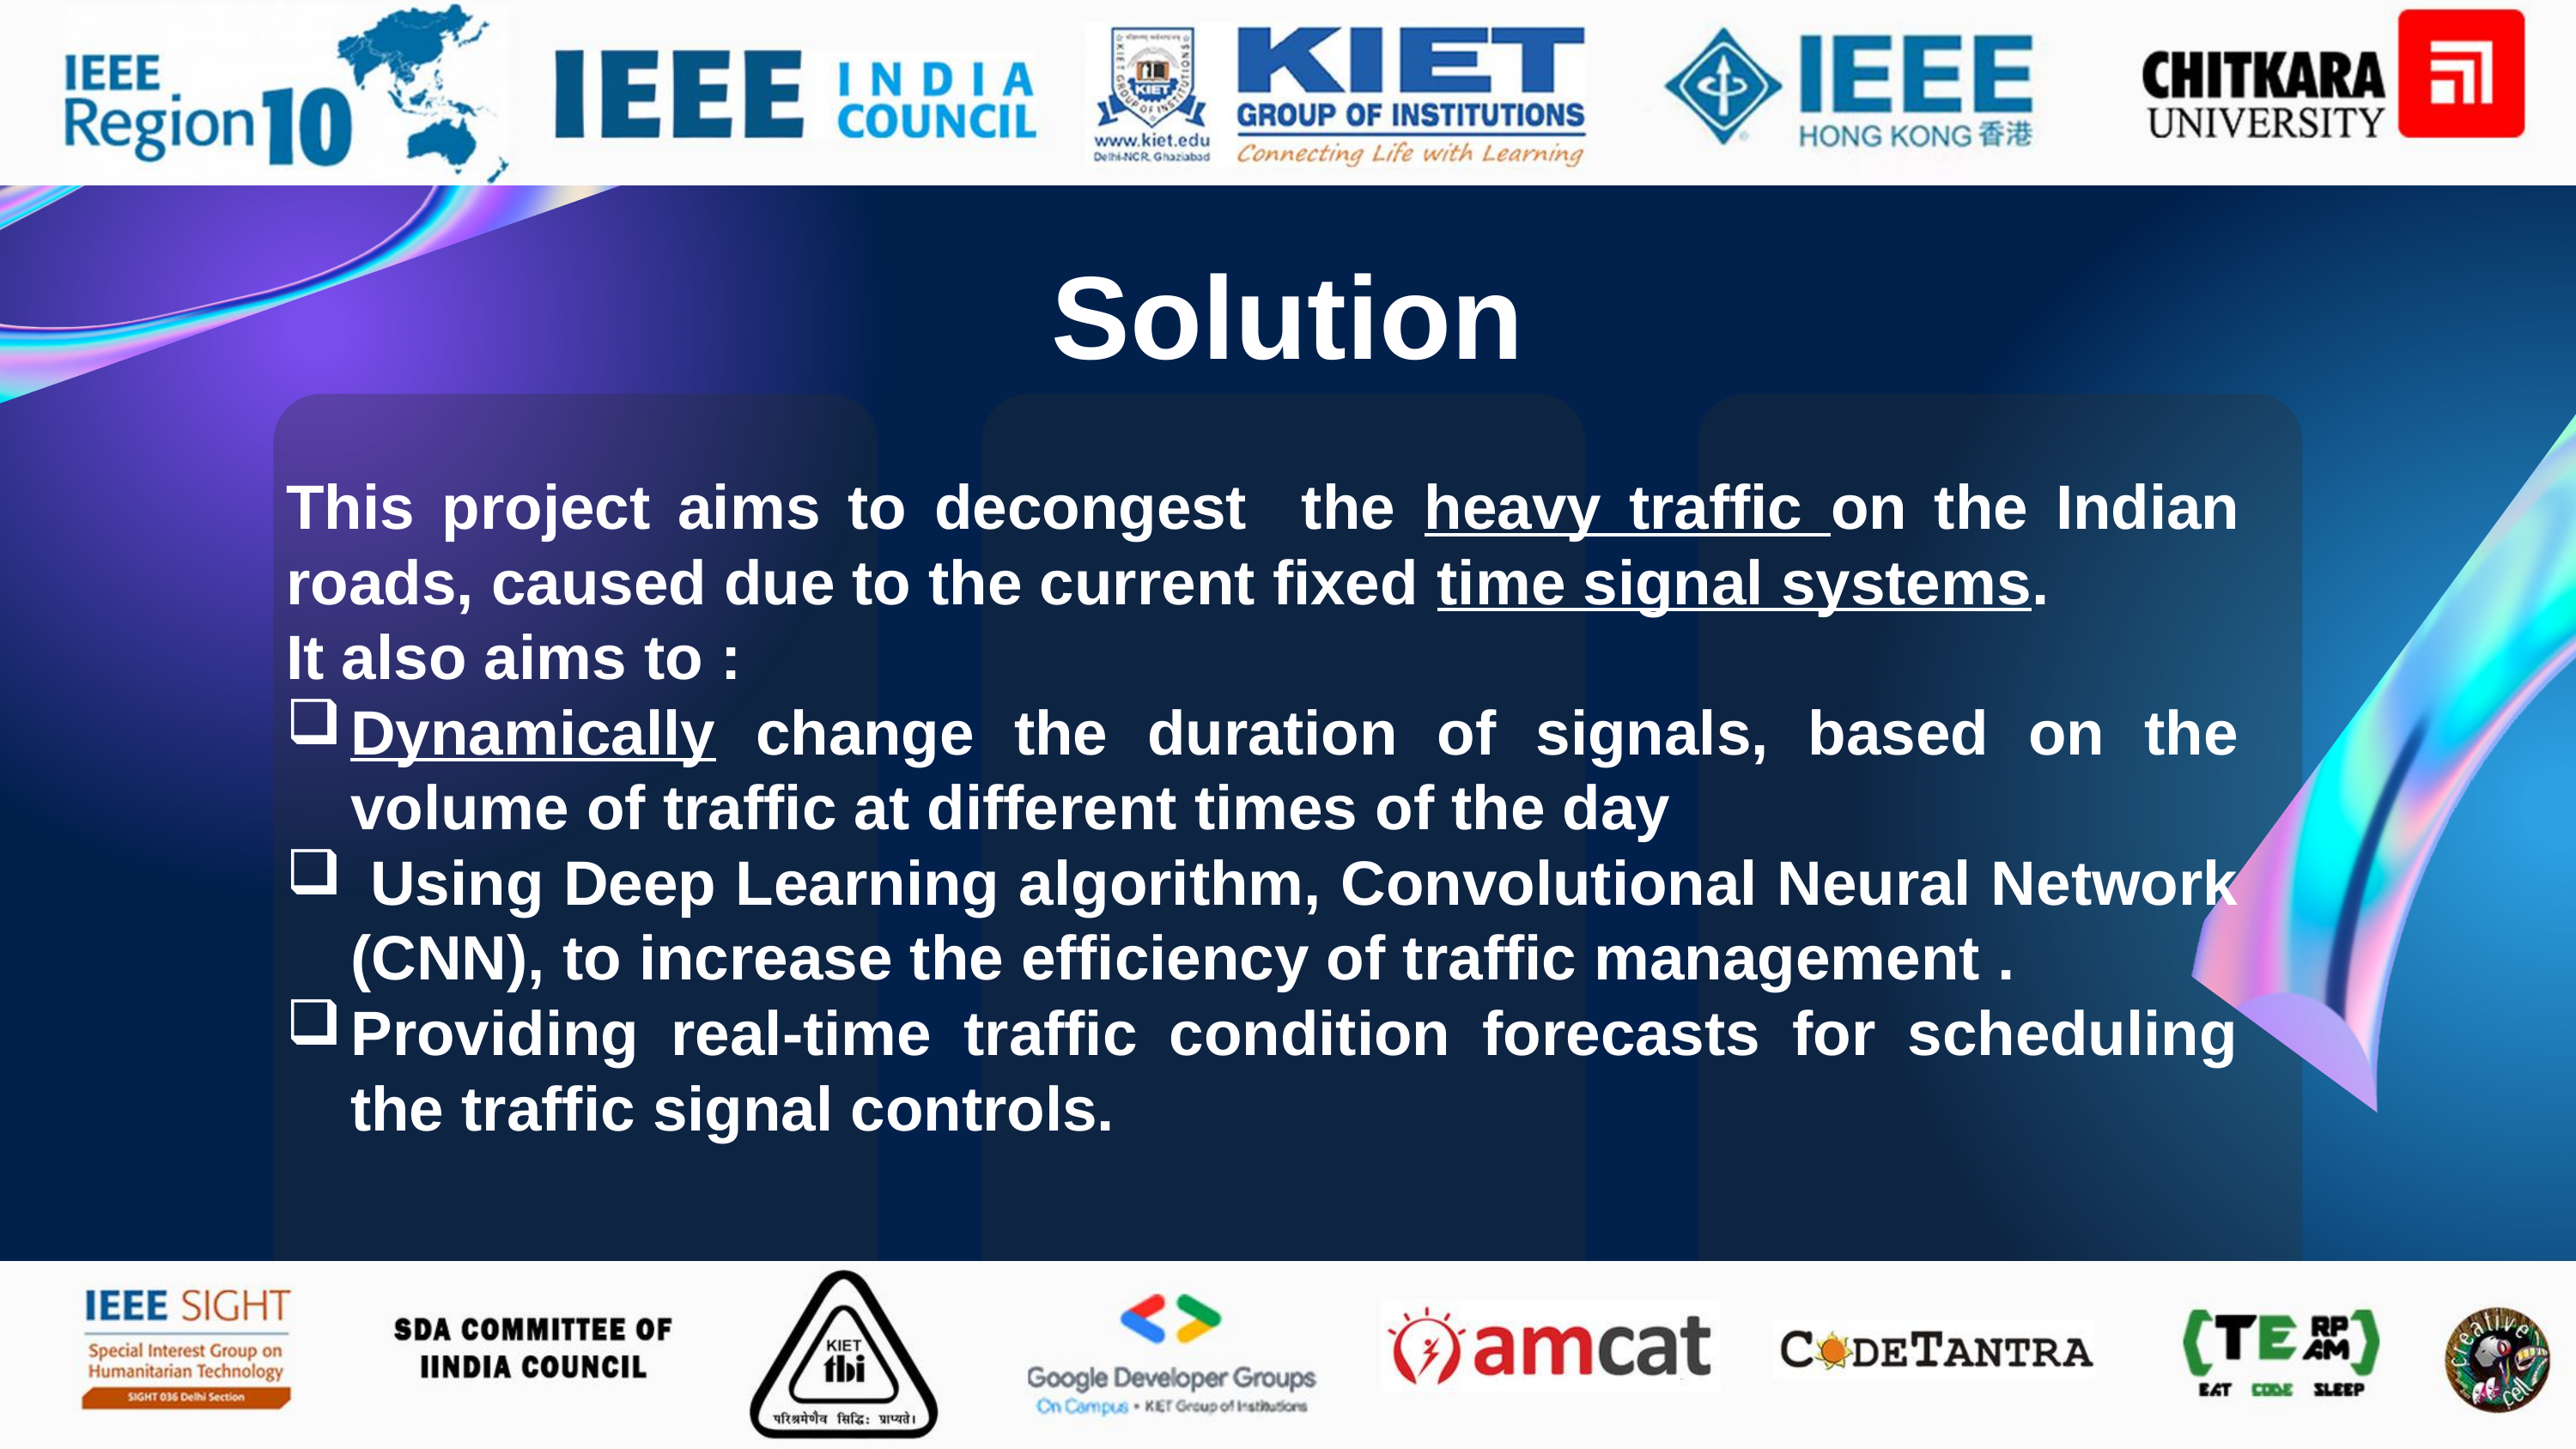

Solution

This project aims to decongest  the heavy traffic on the Indian roads, caused due to the current fixed time signal systems.
It also aims to :
Dynamically change the duration of signals, based on the volume of traffic at different times of the day
 Using Deep Learning algorithm, Convolutional Neural Network (CNN), to increase the efficiency of traffic management .
Providing real-time traffic condition forecasts for scheduling the traffic signal controls.